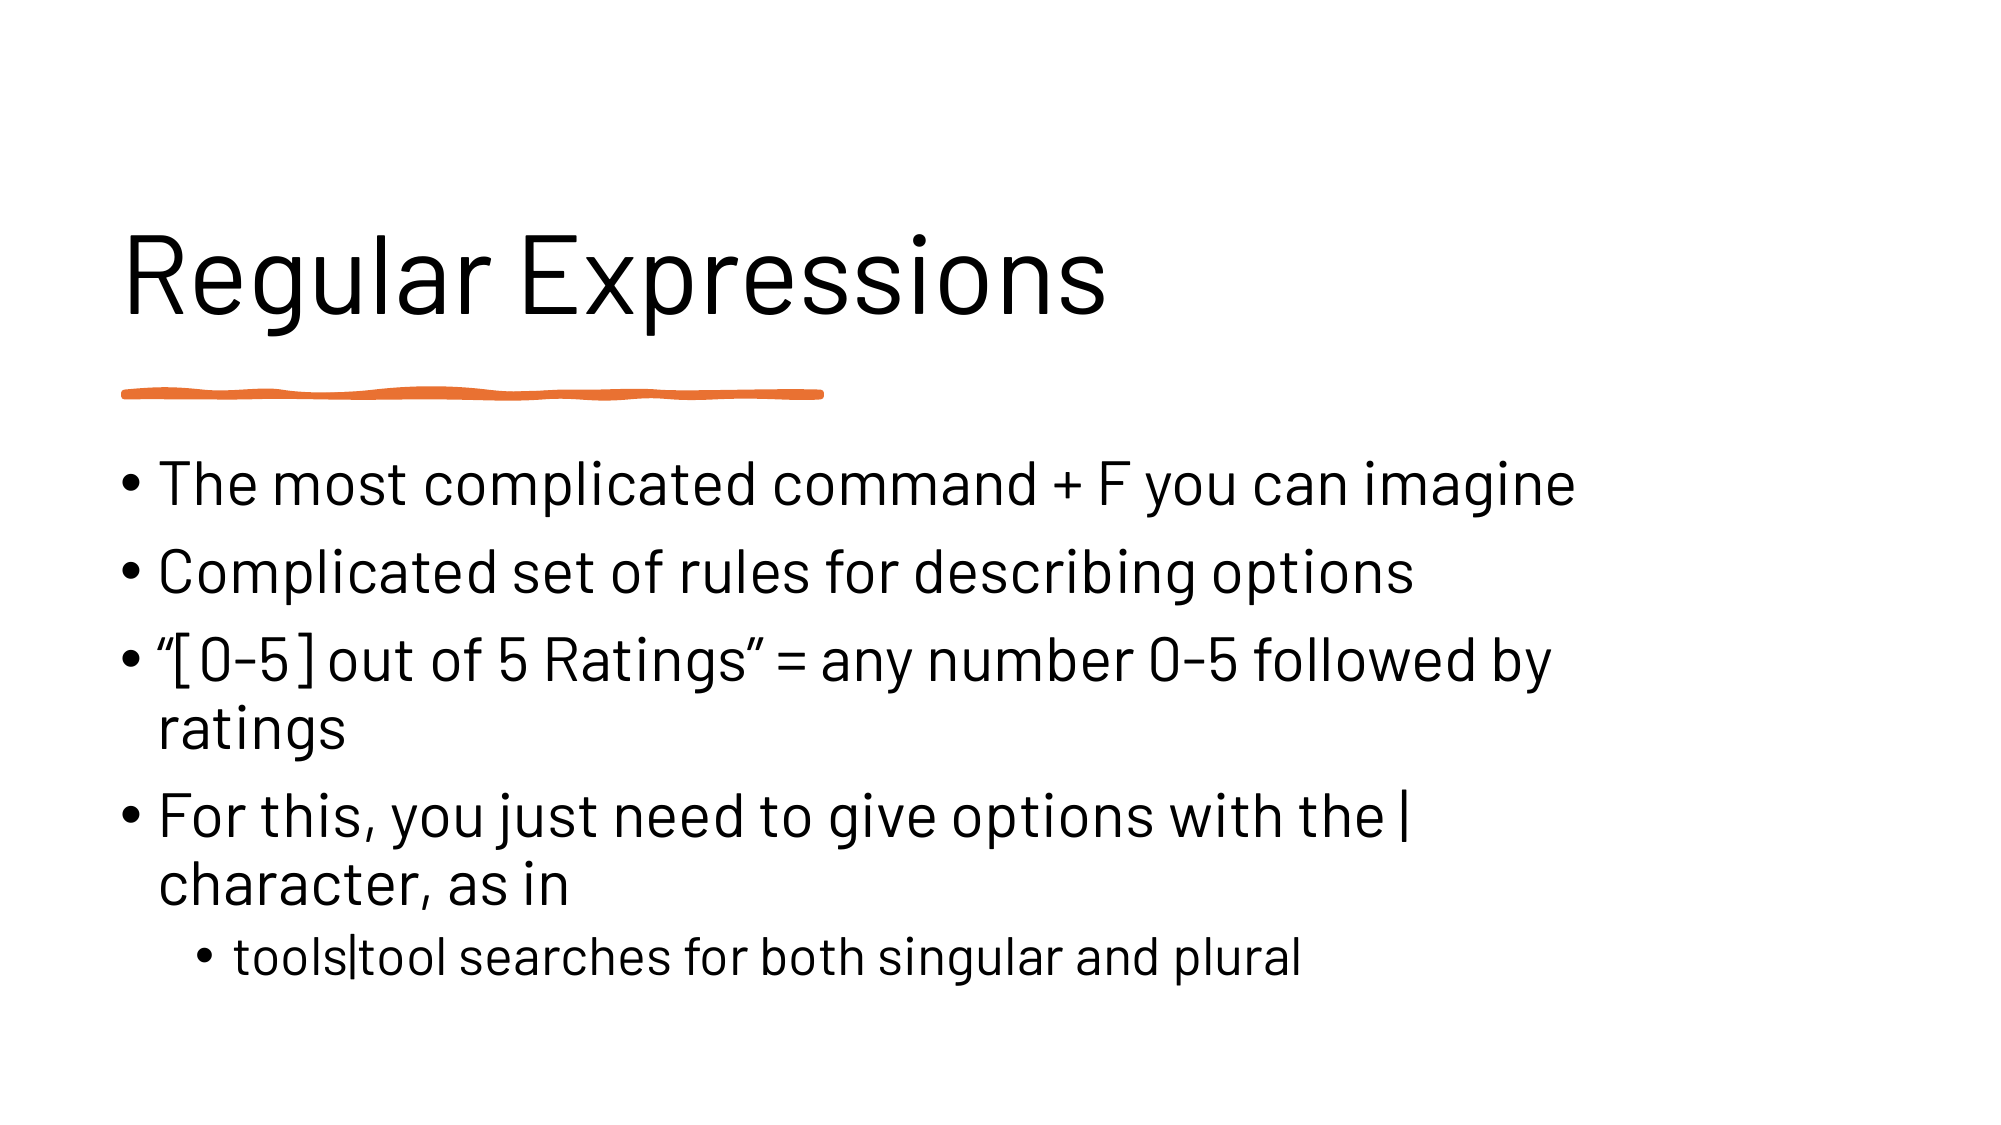

# Regular Expressions

The most complicated command + F you can imagine
Complicated set of rules for describing options
“[0-5] out of 5 Ratings” = any number 0-5 followed by ratings
For this, you just need to give options with the | character, as in
tools|tool searches for both singular and plural